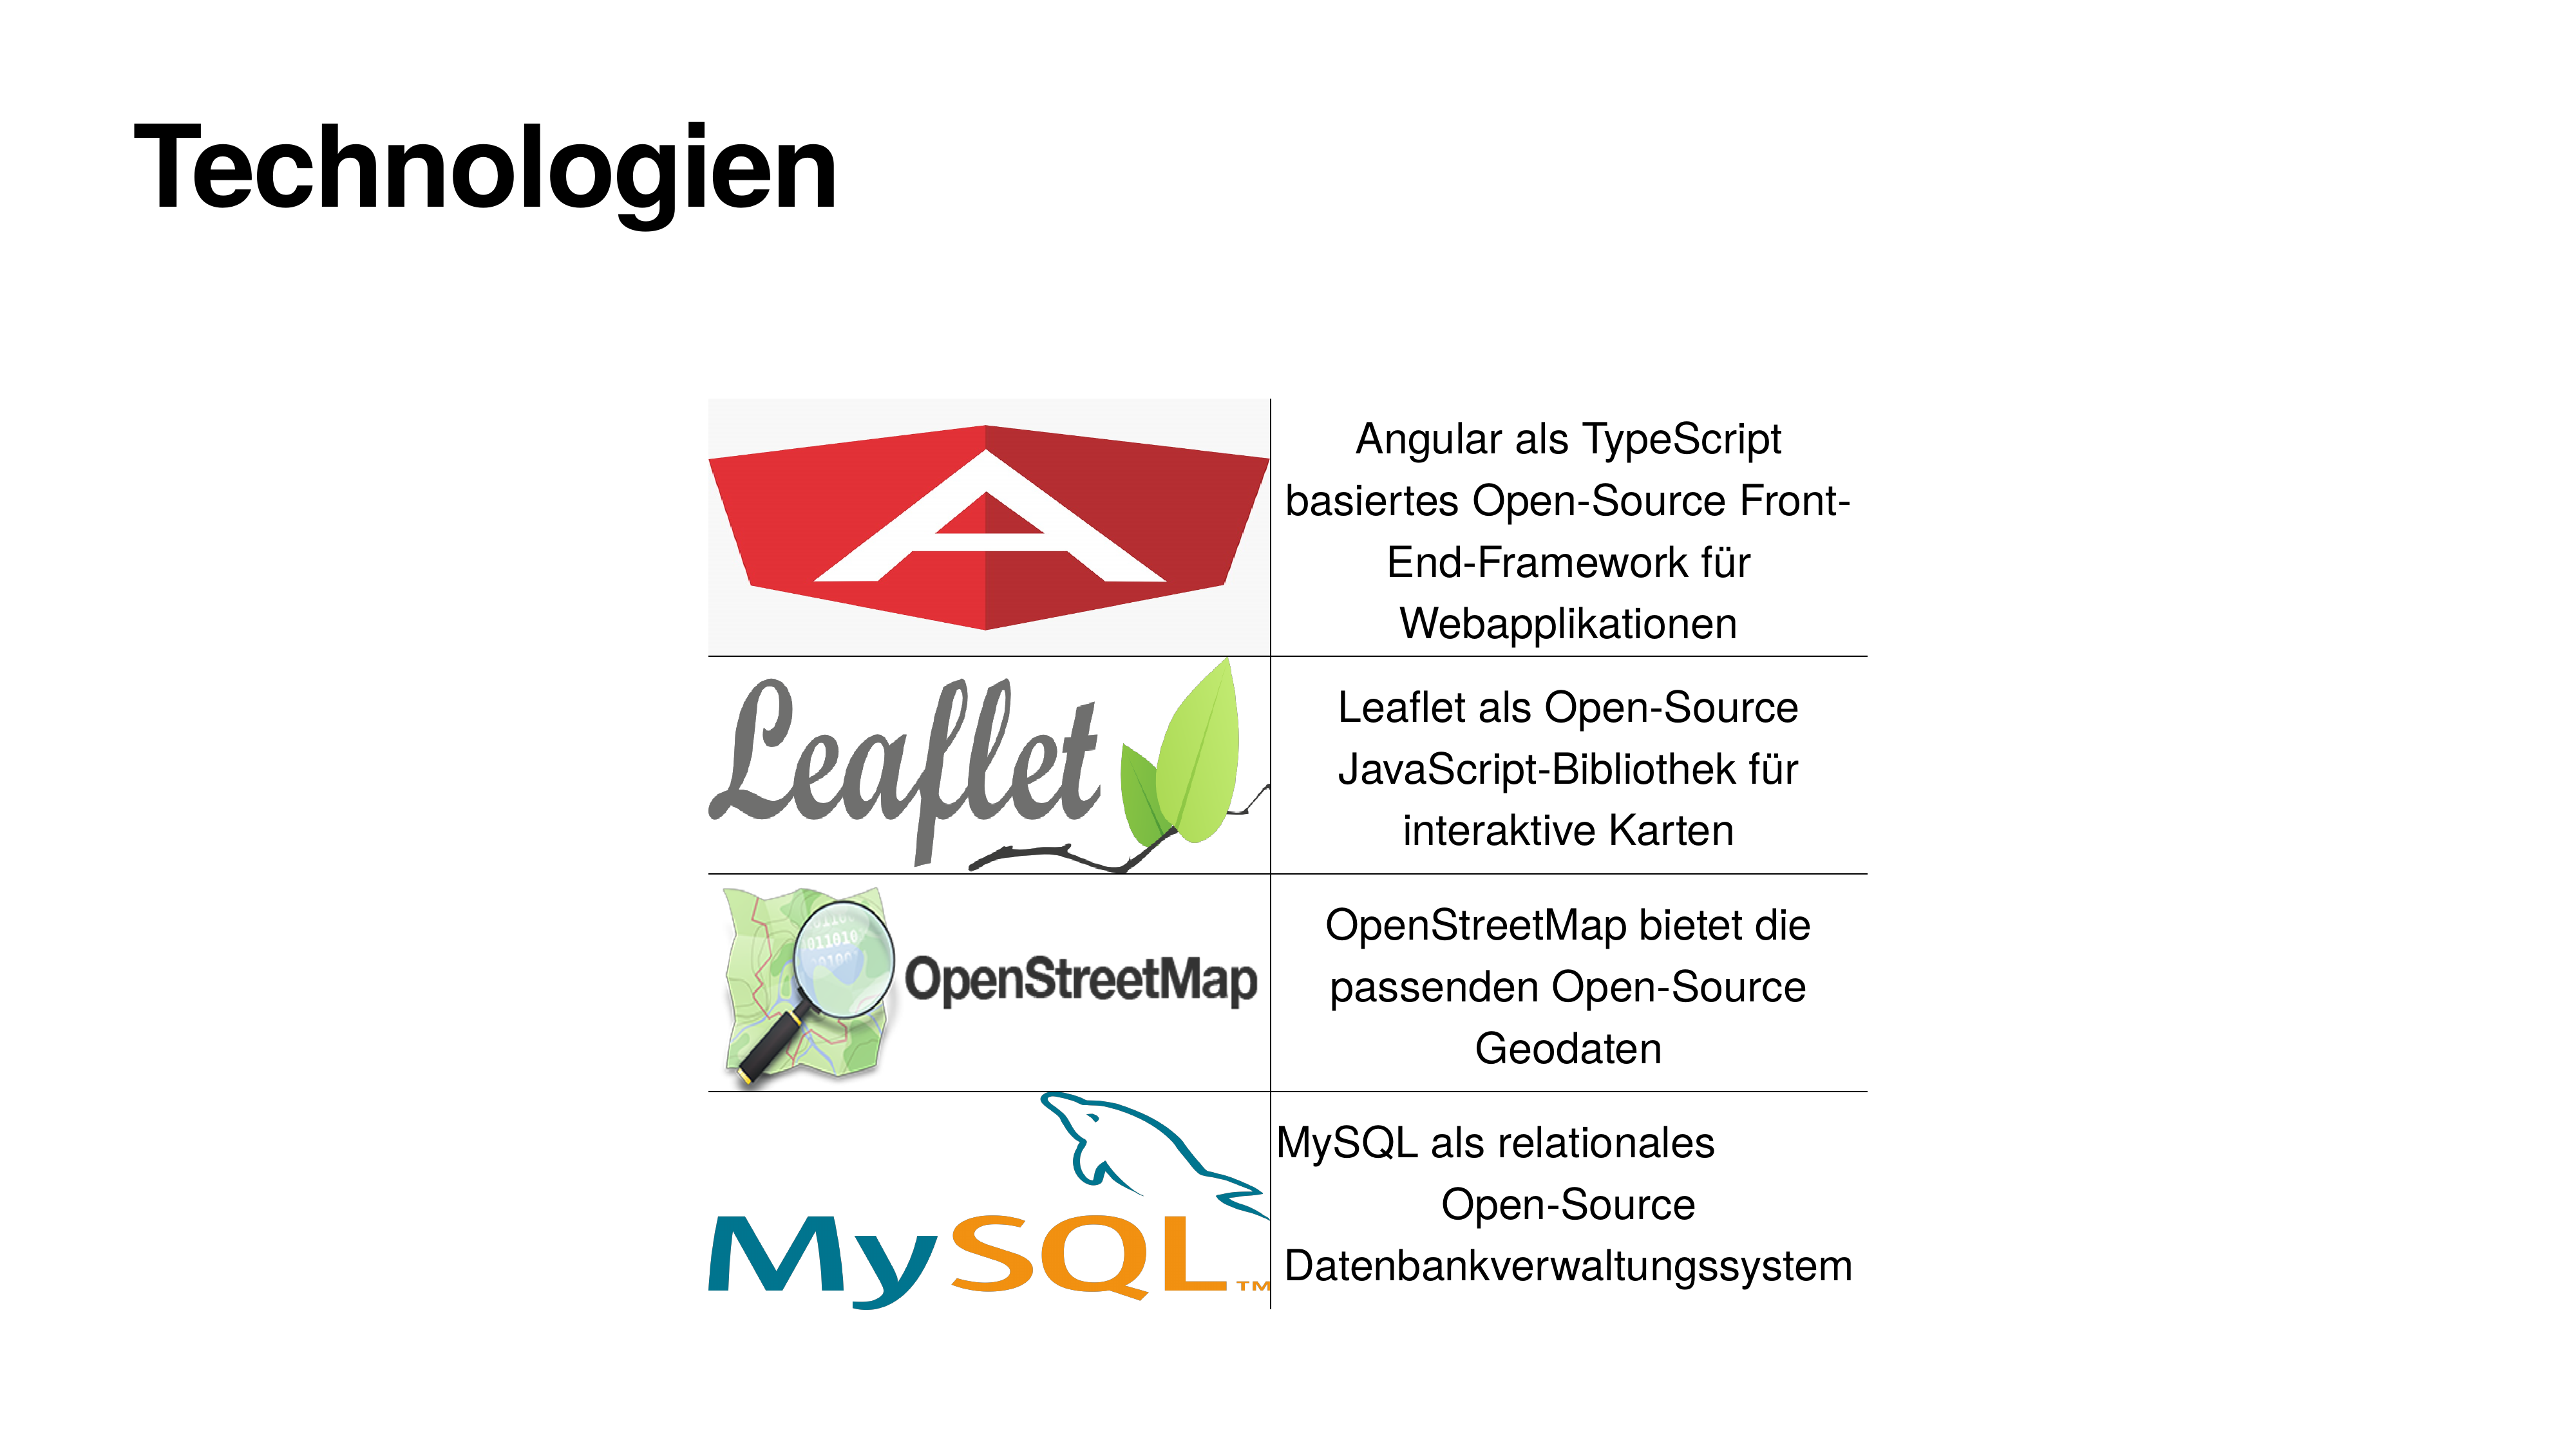

# Technologien
|  | Angular als TypeScript basiertes Open-Source Front-End-Framework für Webapplikationen |
| --- | --- |
|  | Leaflet als Open-Source JavaScript-Bibliothek für interaktive Karten |
|  | OpenStreetMap bietet die passenden Open-Source Geodaten |
|  | MySQL als relationales Open-Source Datenbankverwaltungssystem |